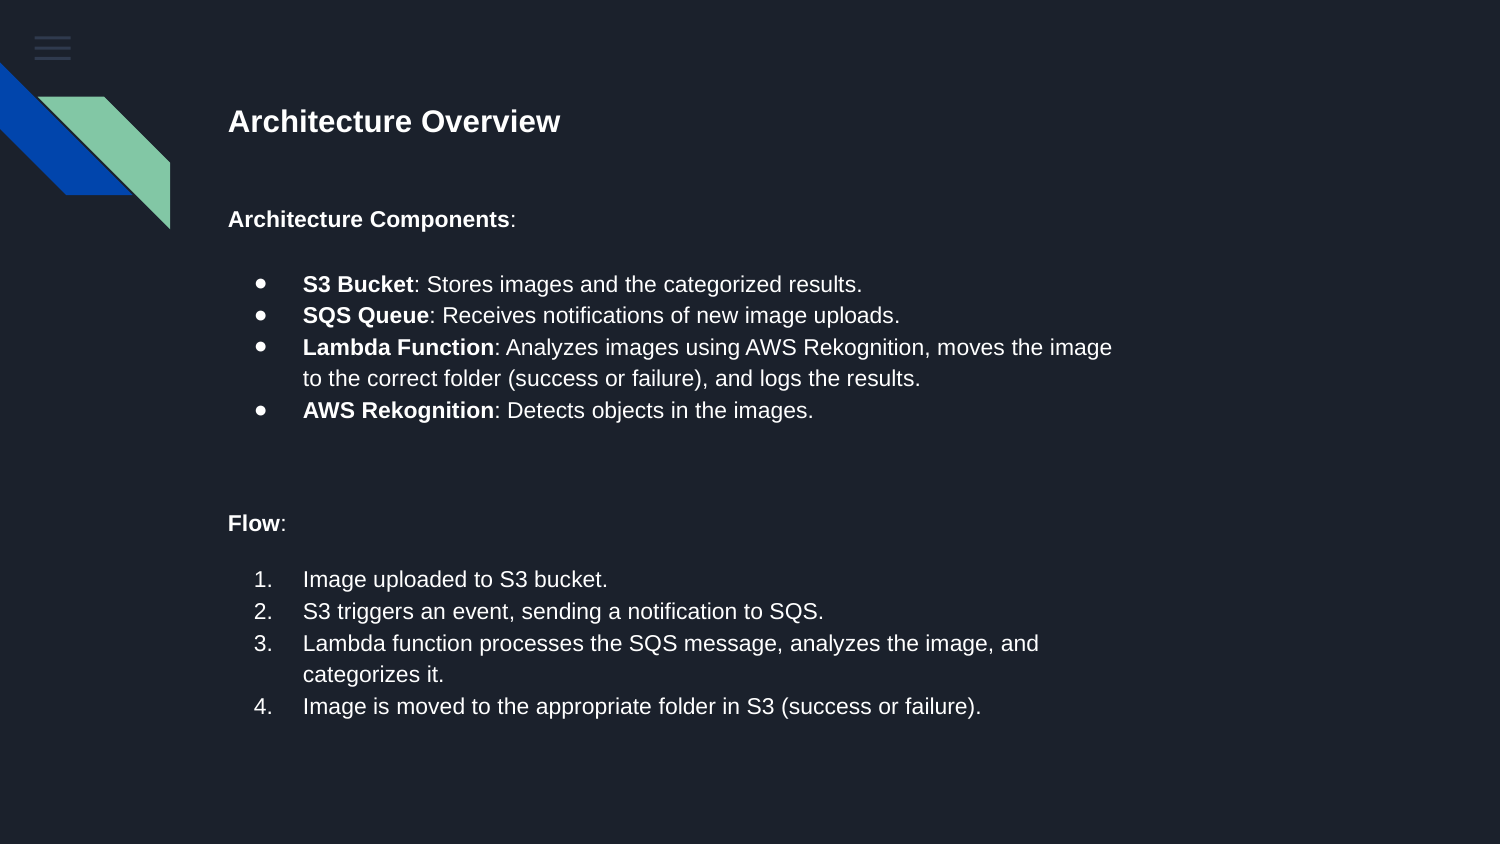

# Architecture Overview
Architecture Components:
S3 Bucket: Stores images and the categorized results.
SQS Queue: Receives notifications of new image uploads.
Lambda Function: Analyzes images using AWS Rekognition, moves the image to the correct folder (success or failure), and logs the results.
AWS Rekognition: Detects objects in the images.

Flow:
Image uploaded to S3 bucket.
S3 triggers an event, sending a notification to SQS.
Lambda function processes the SQS message, analyzes the image, and categorizes it.
Image is moved to the appropriate folder in S3 (success or failure).